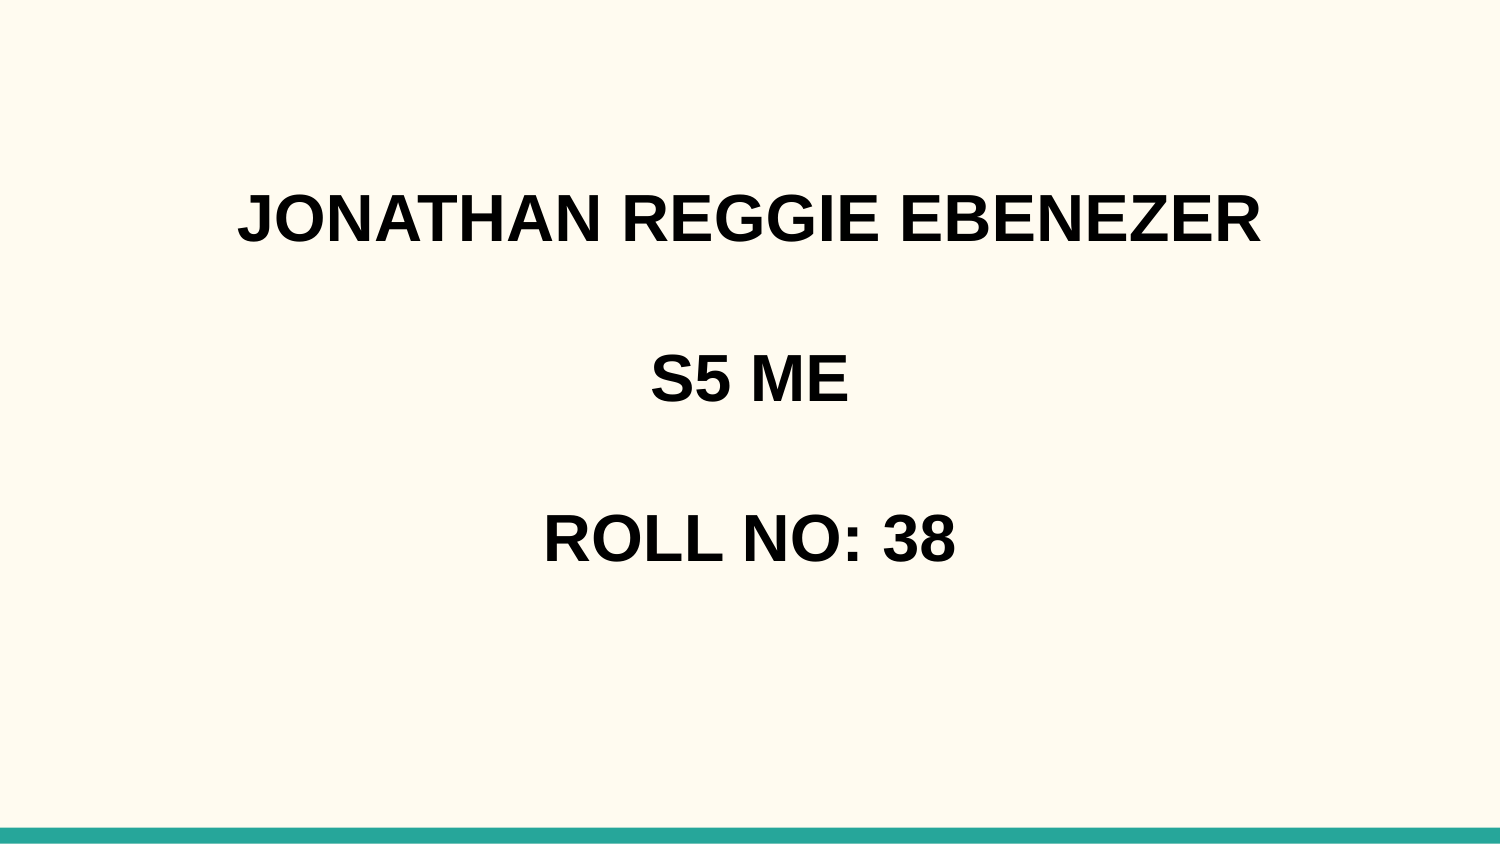

JONATHAN REGGIE EBENEZER

S5 ME

ROLL NO: 38